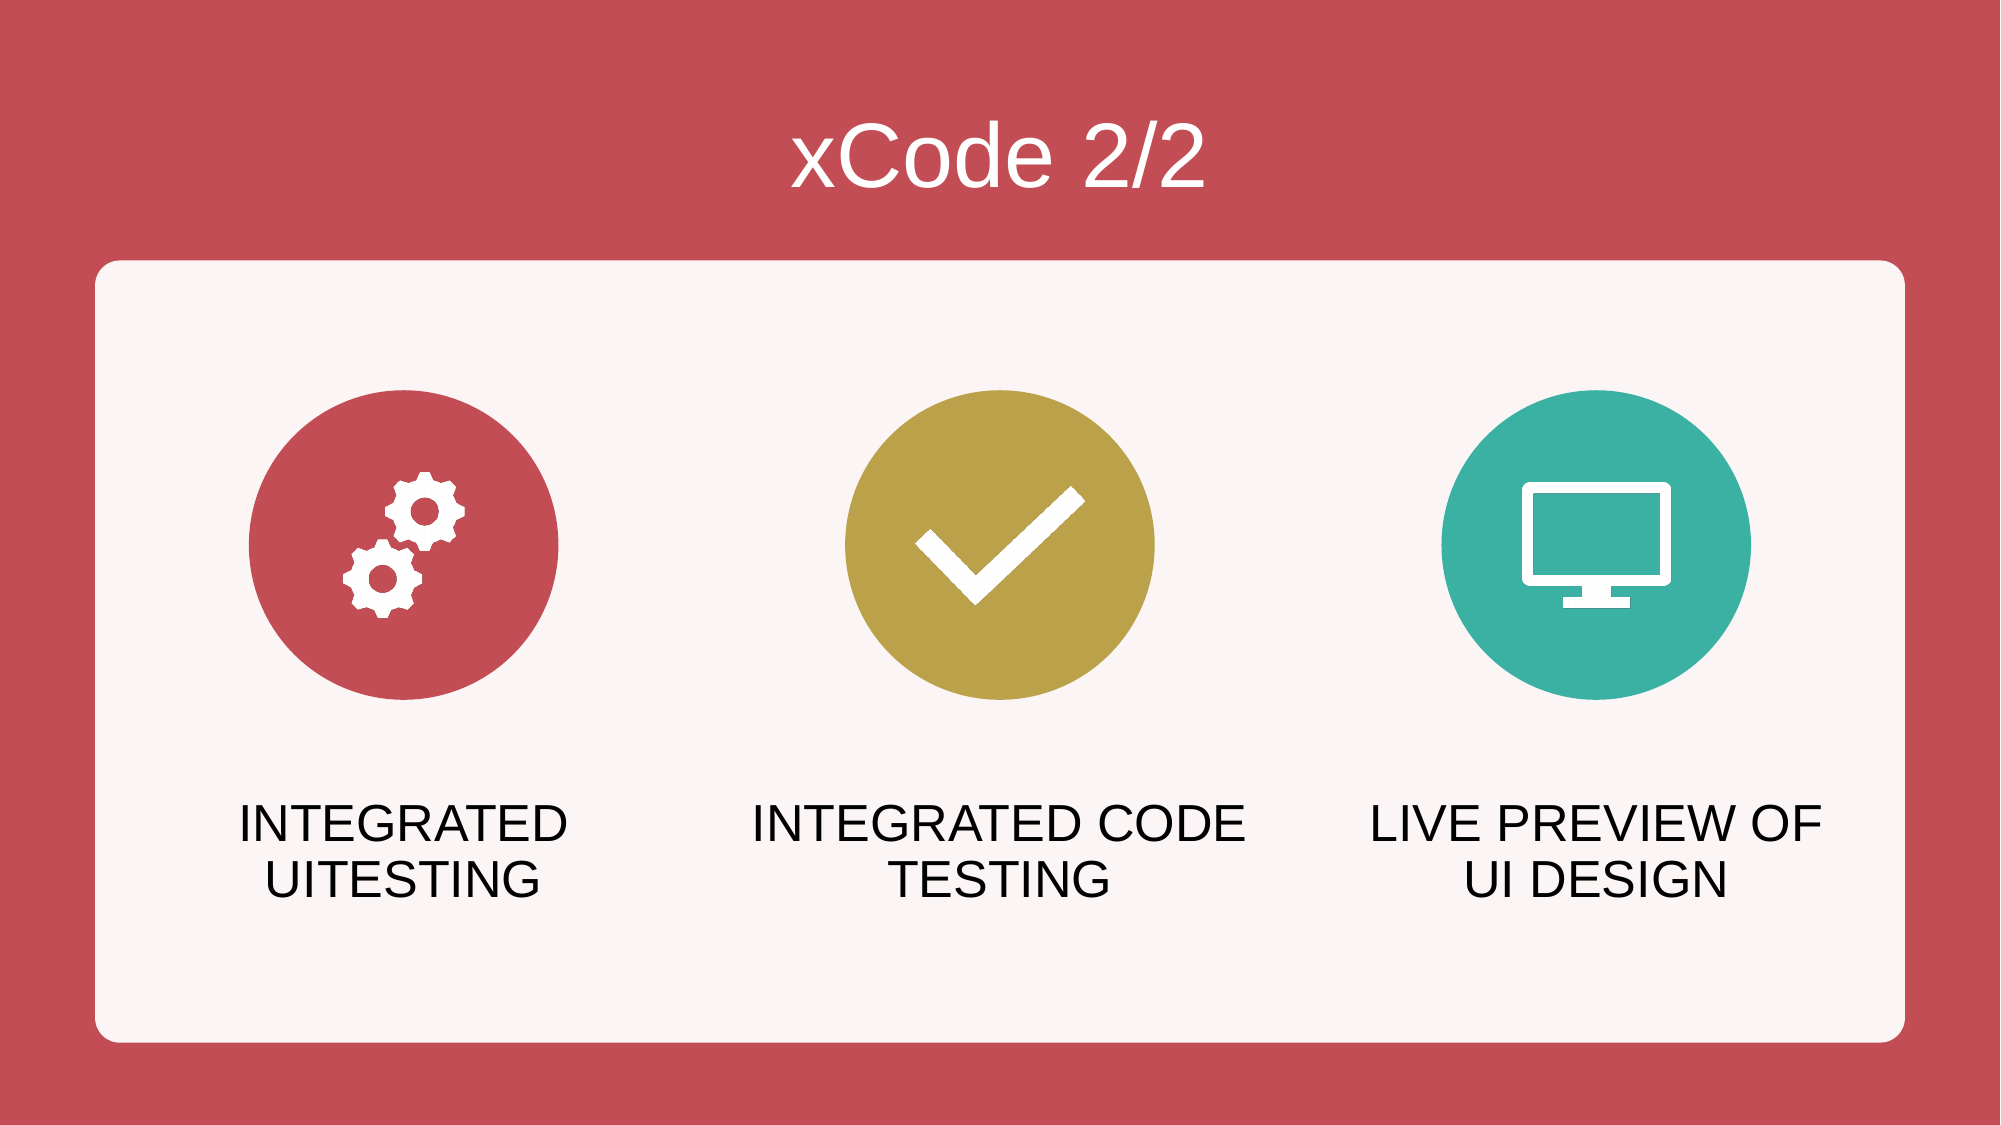

# xCode 2/2

Integrated UITesting
Integrated Code Testing
Live preview of UI Design